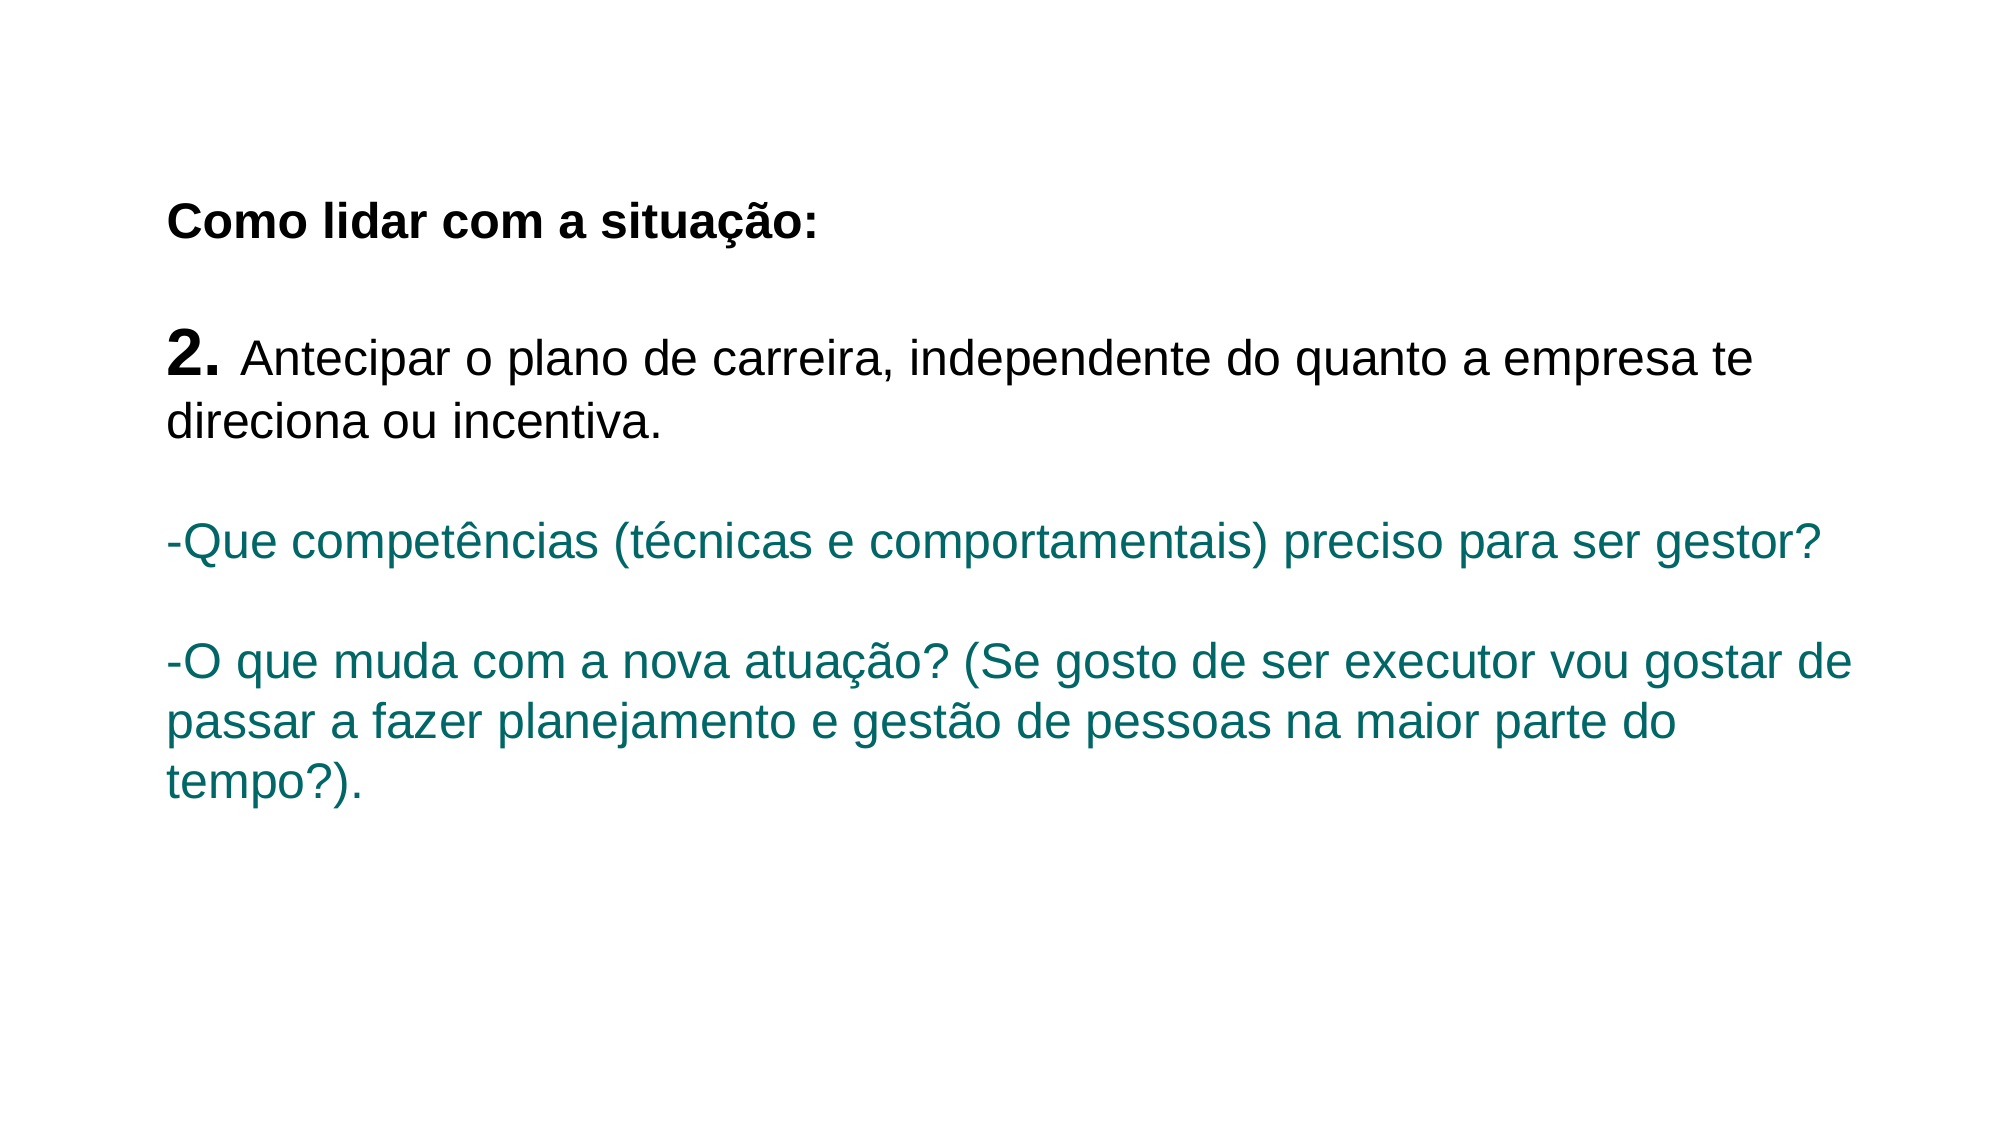

Como lidar com a situação:

2. Antecipar o plano de carreira, independente do quanto a empresa te direciona ou incentiva.

-Que competências (técnicas e comportamentais) preciso para ser gestor?

-O que muda com a nova atuação? (Se gosto de ser executor vou gostar de passar a fazer planejamento e gestão de pessoas na maior parte do tempo?).